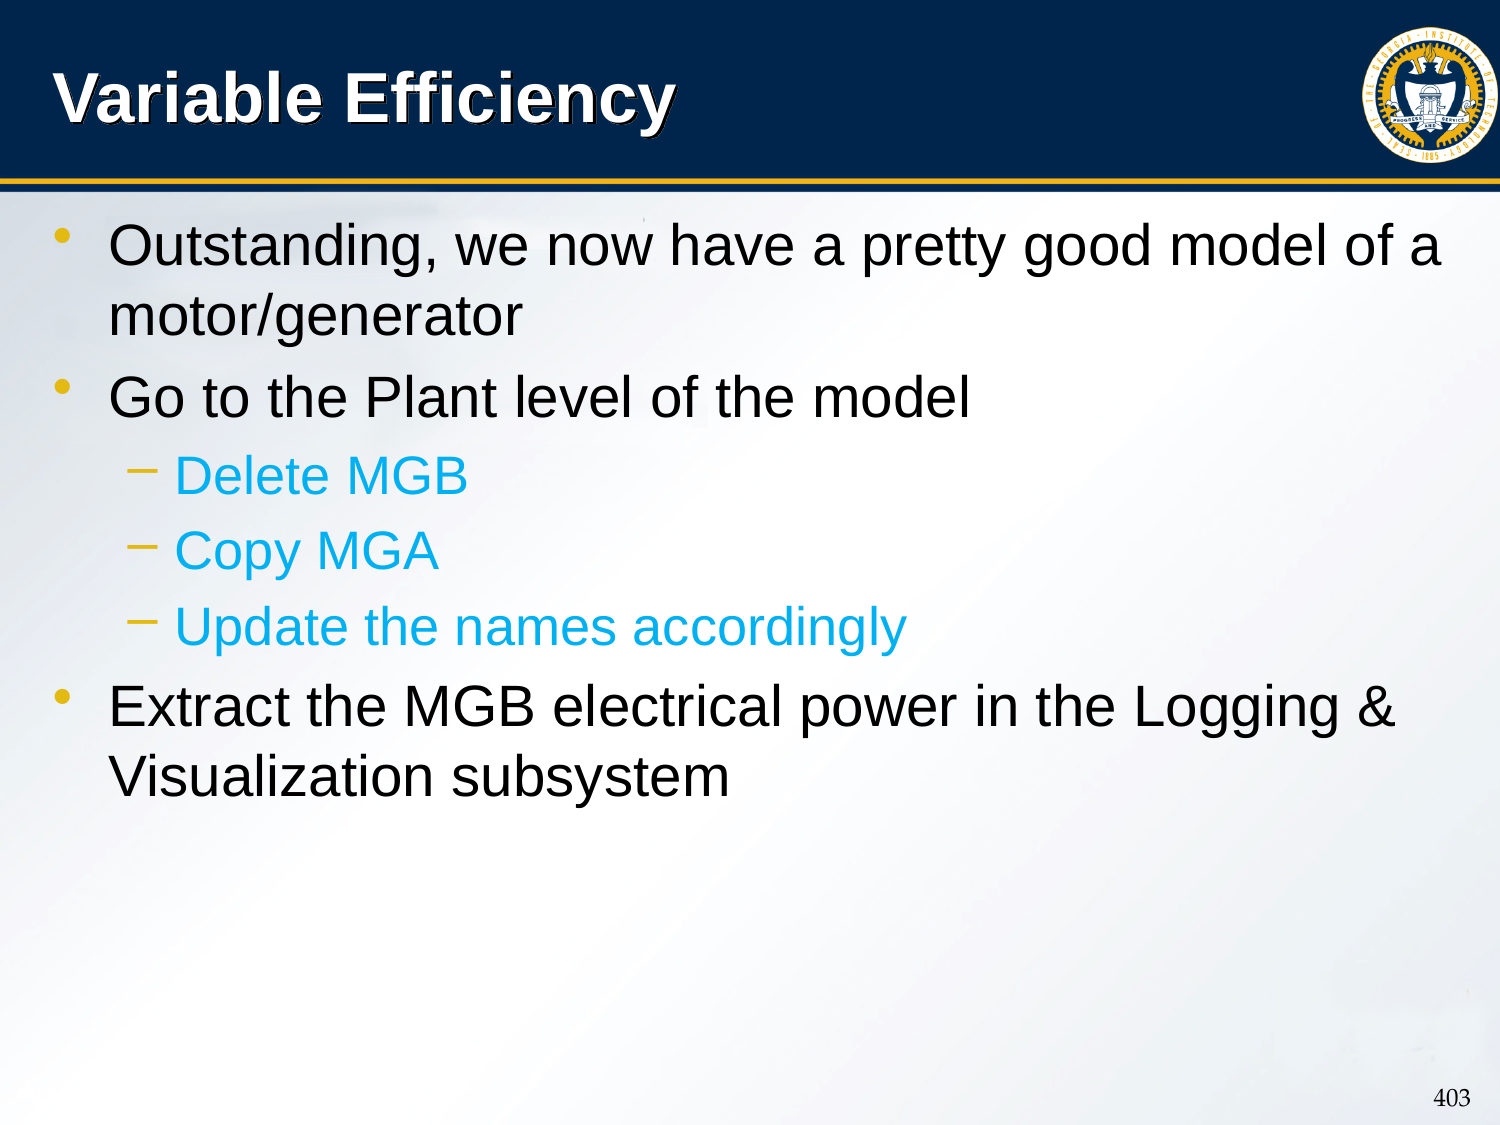

# Variable Efficiency

Outstanding, we now have a pretty good model of a motor/generator
Go to the Plant level of the model
Delete MGB
Copy MGA
Update the names accordingly
Extract the MGB electrical power in the Logging & Visualization subsystem